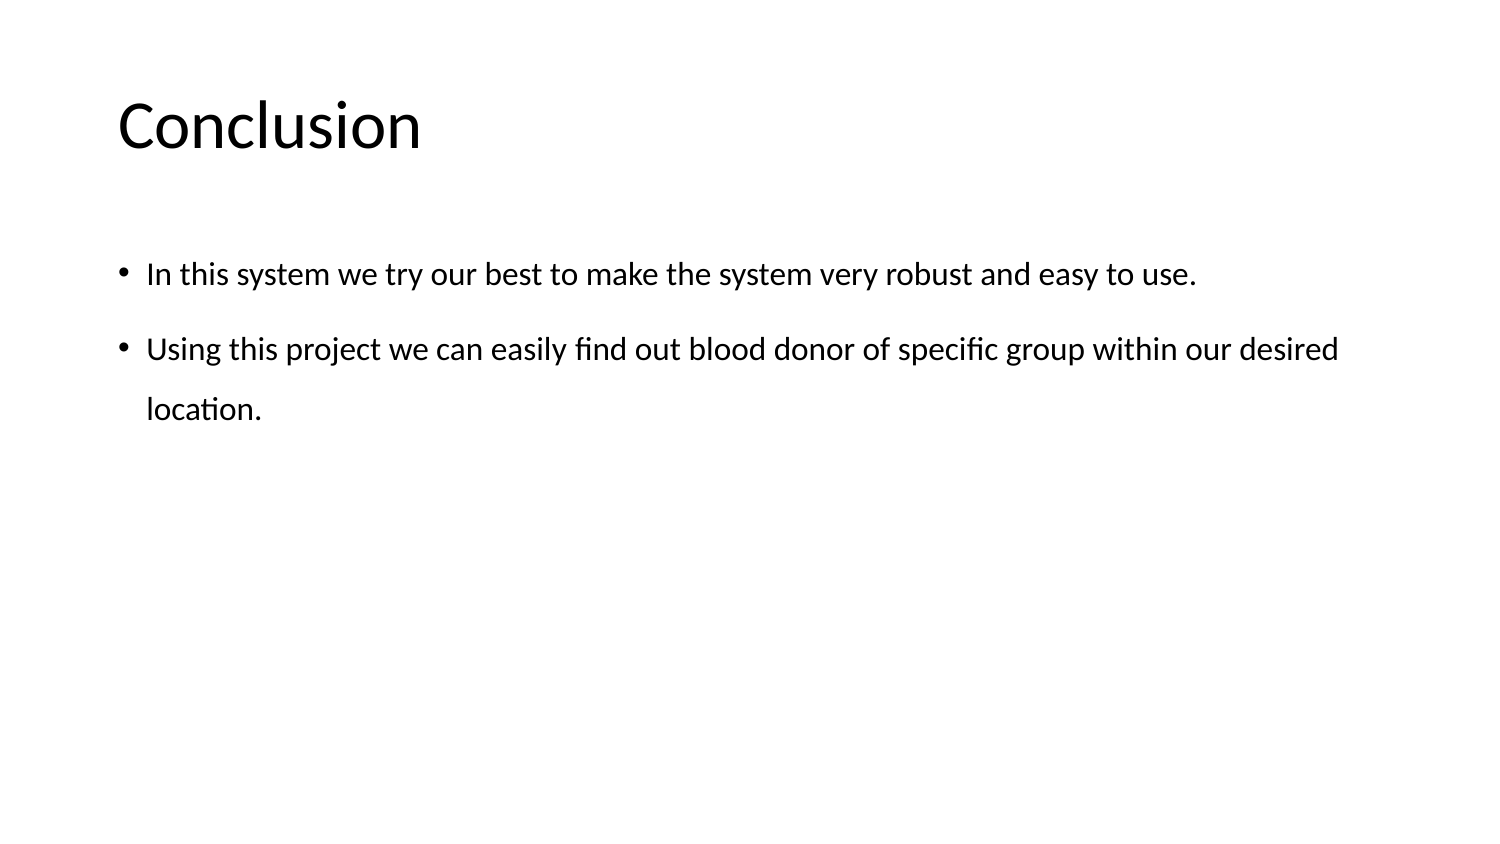

# Conclusion
In this system we try our best to make the system very robust and easy to use.
Using this project we can easily find out blood donor of specific group within our desired location.